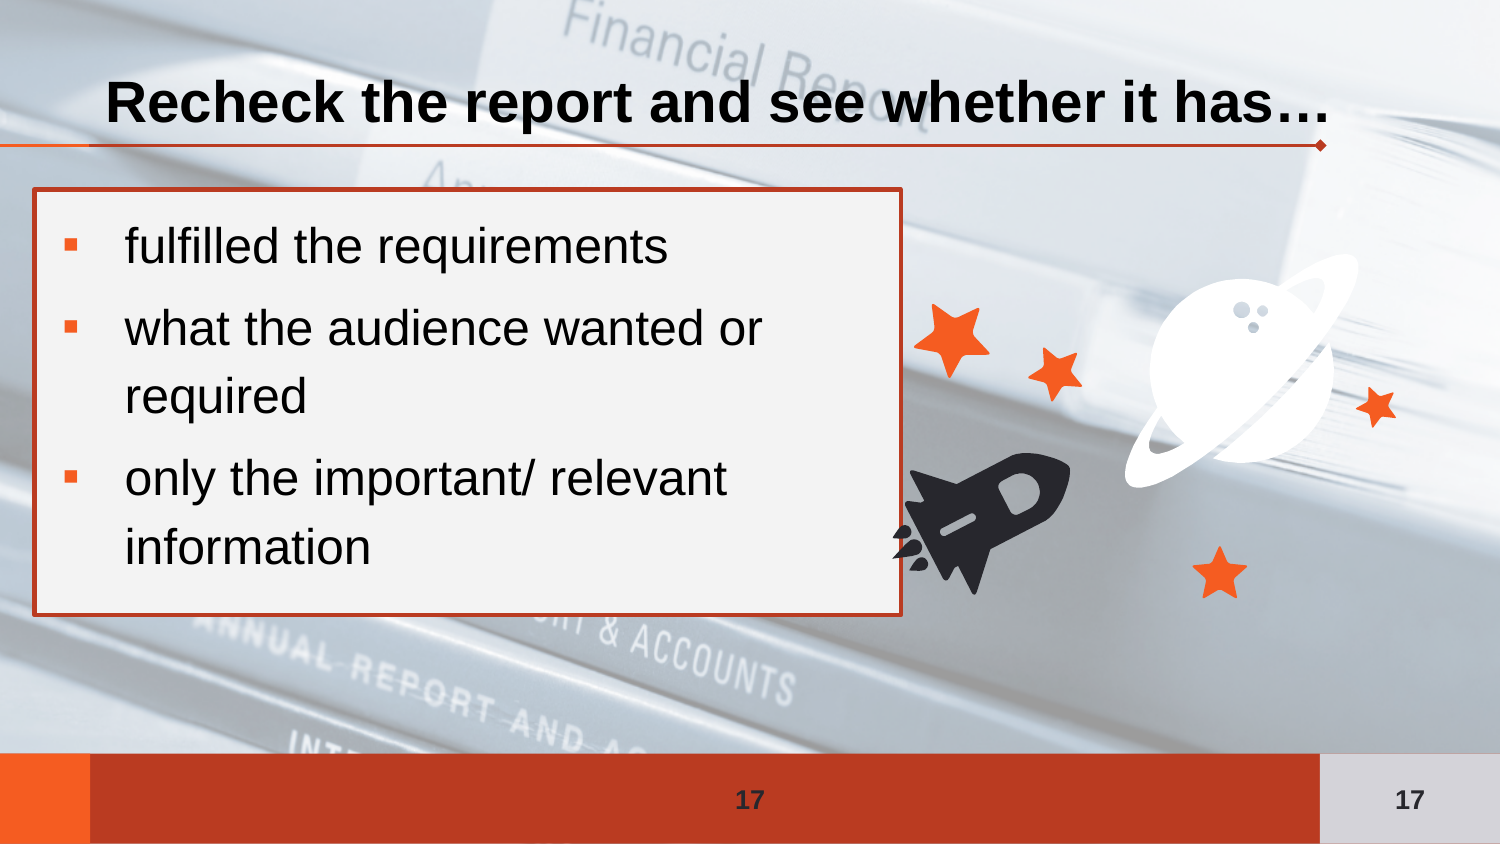

# Recheck the report and see whether it has…
fulfilled the requirements
what the audience wanted or required
only the important/ relevant information

17
17